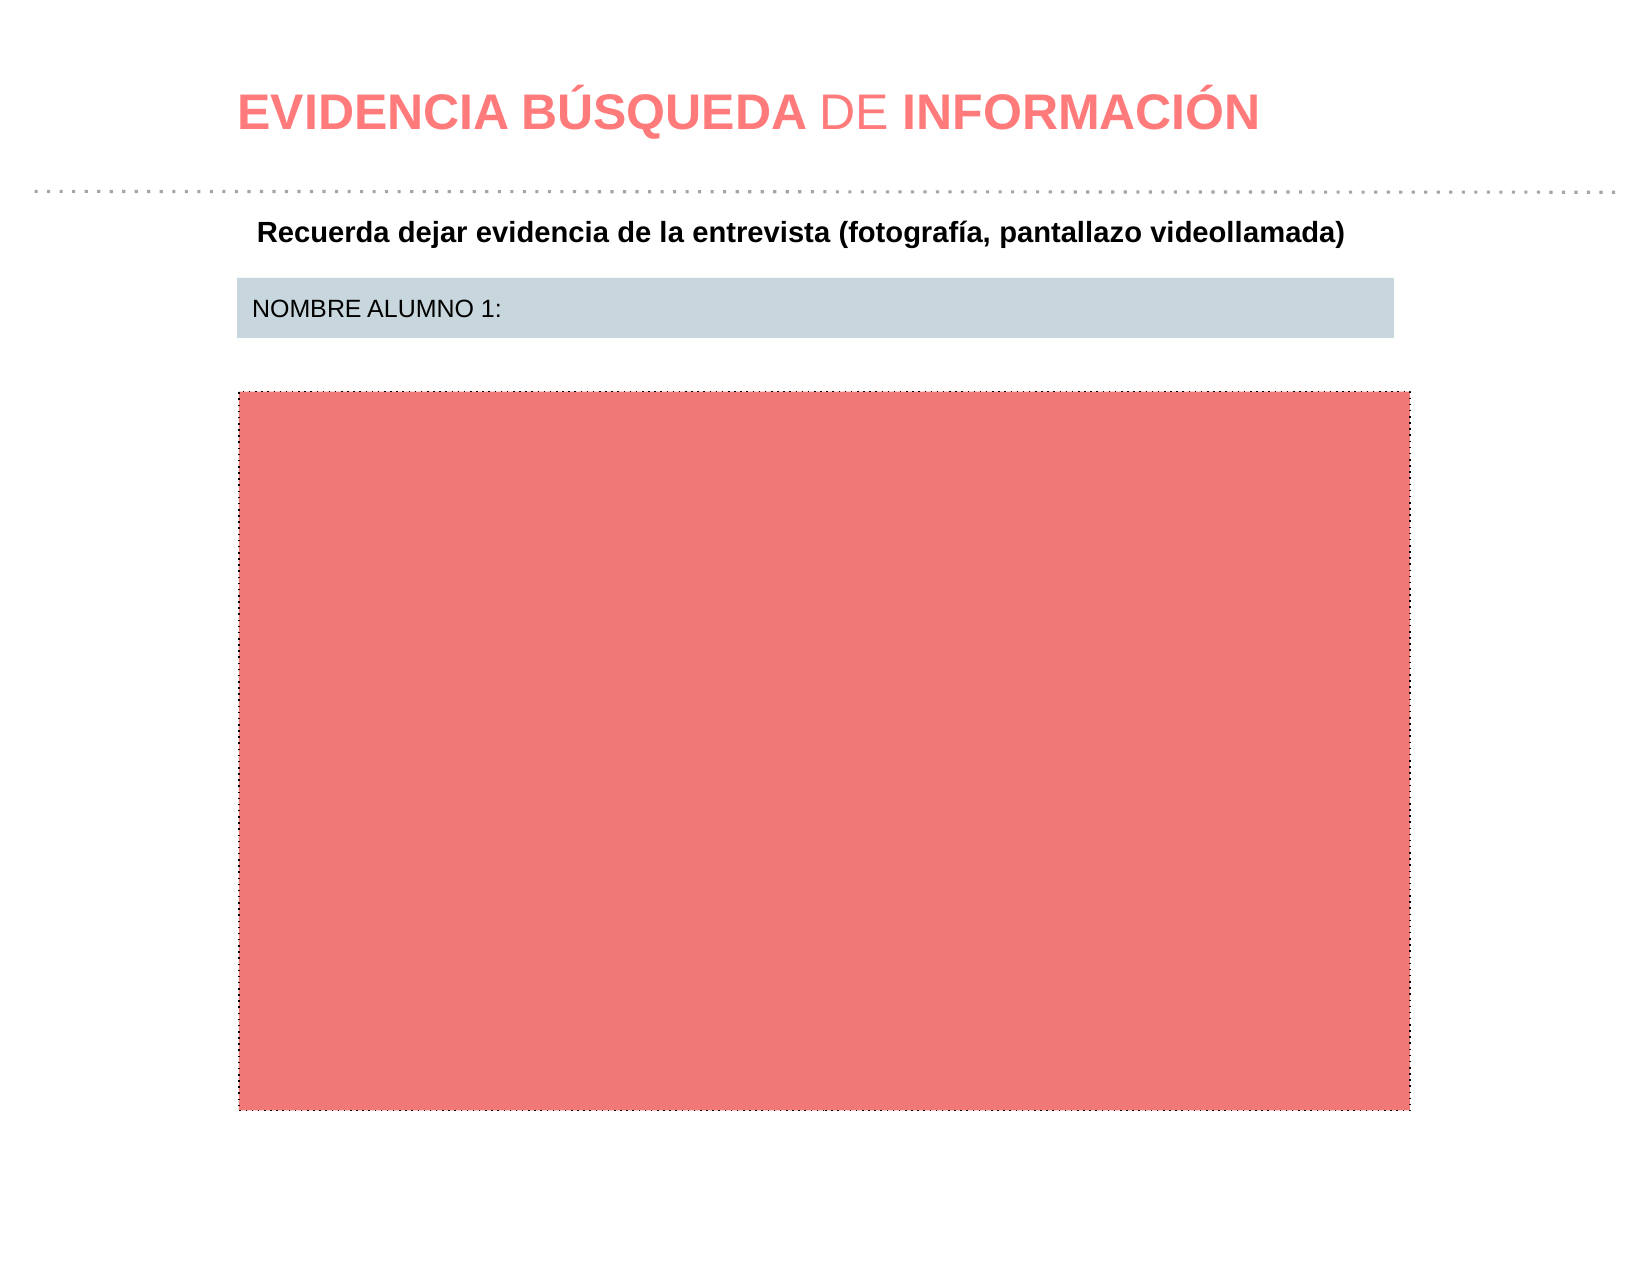

EVIDENCIA BÚSQUEDA DE INFORMACIÓN
Recuerda dejar evidencia de la entrevista (fotografía, pantallazo videollamada)
NOMBRE ALUMNO 1: